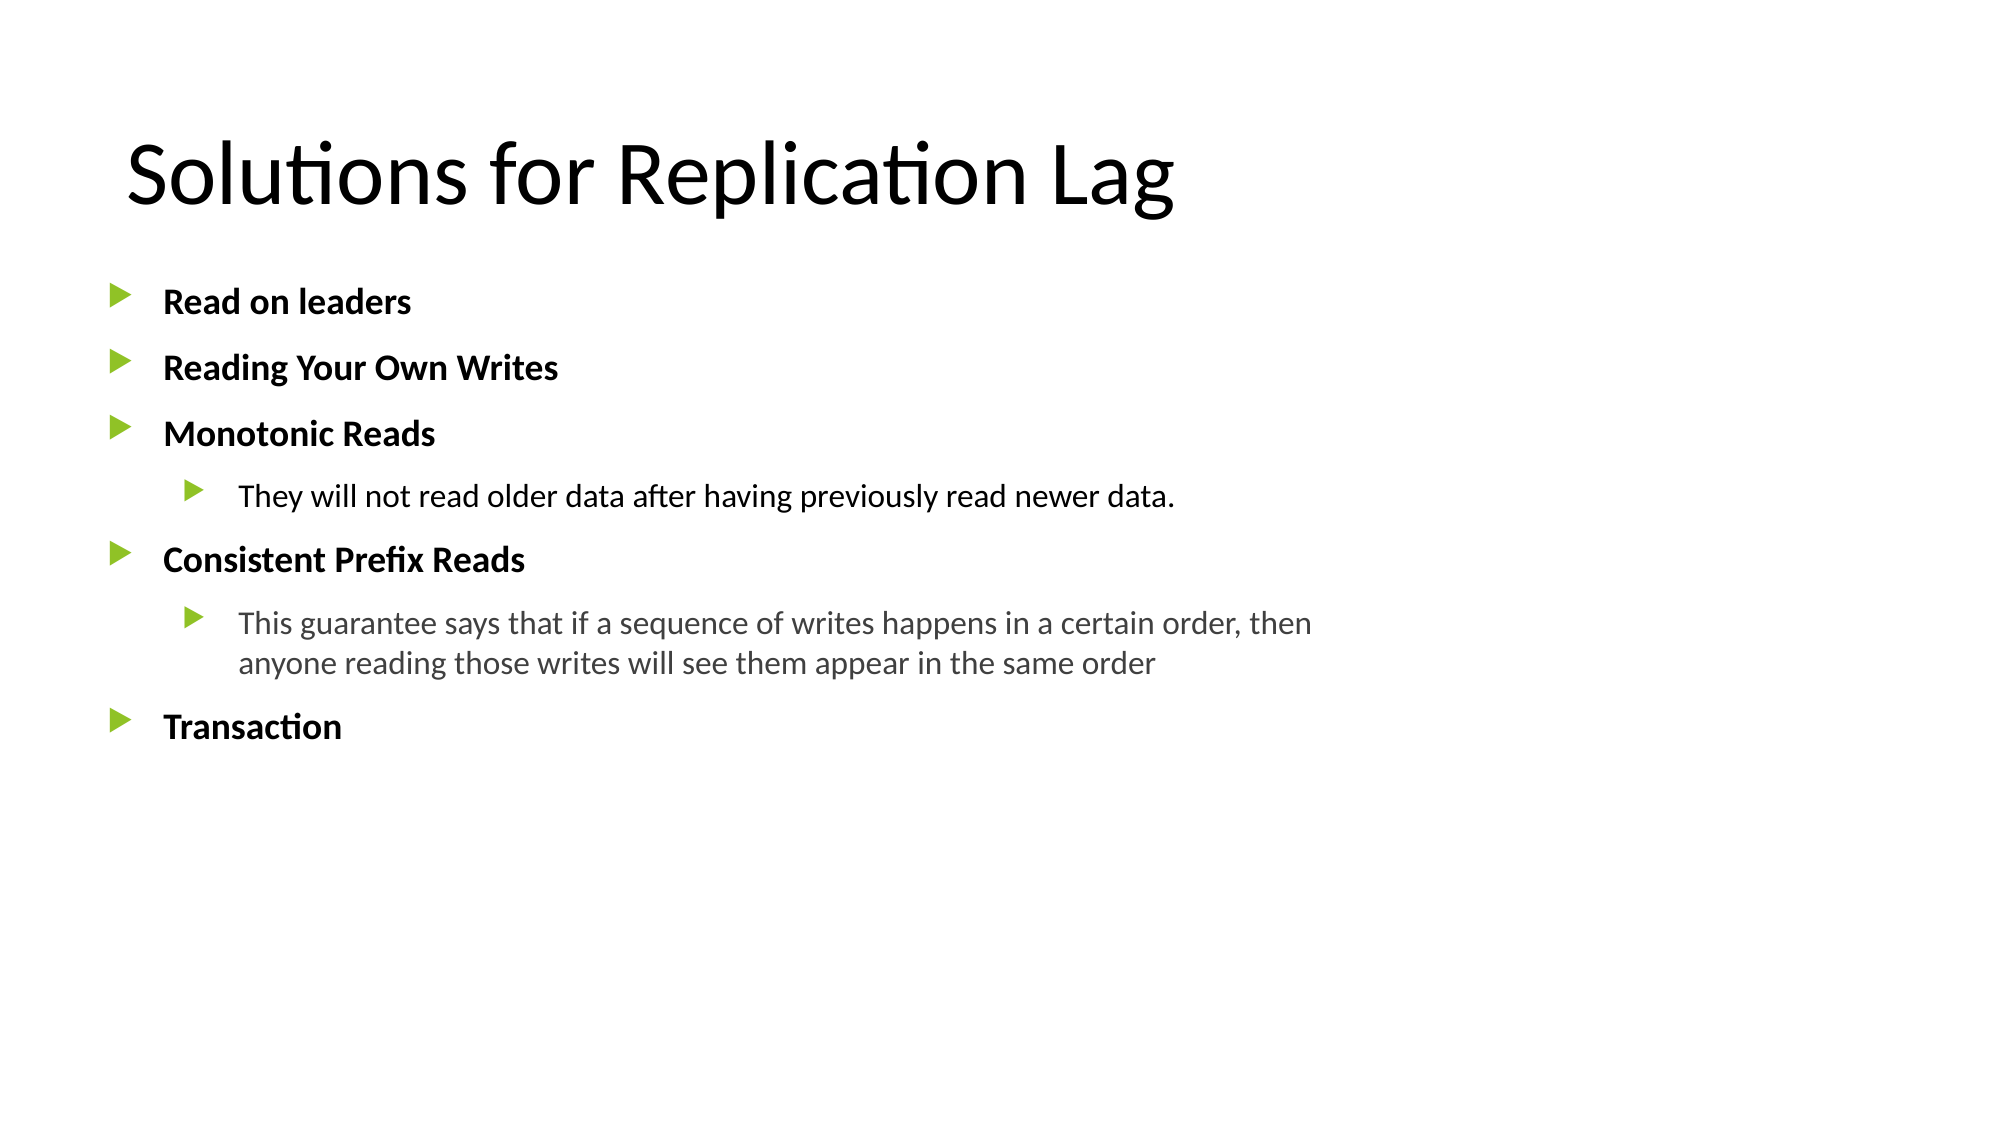

# Solutions for Replication Lag
Read on leaders
Reading Your Own Writes
Monotonic Reads
They will not read older data after having previously read newer data.
Consistent Prefix Reads
This guarantee says that if a sequence of writes happens in a certain order, then anyone reading those writes will see them appear in the same order
Transaction